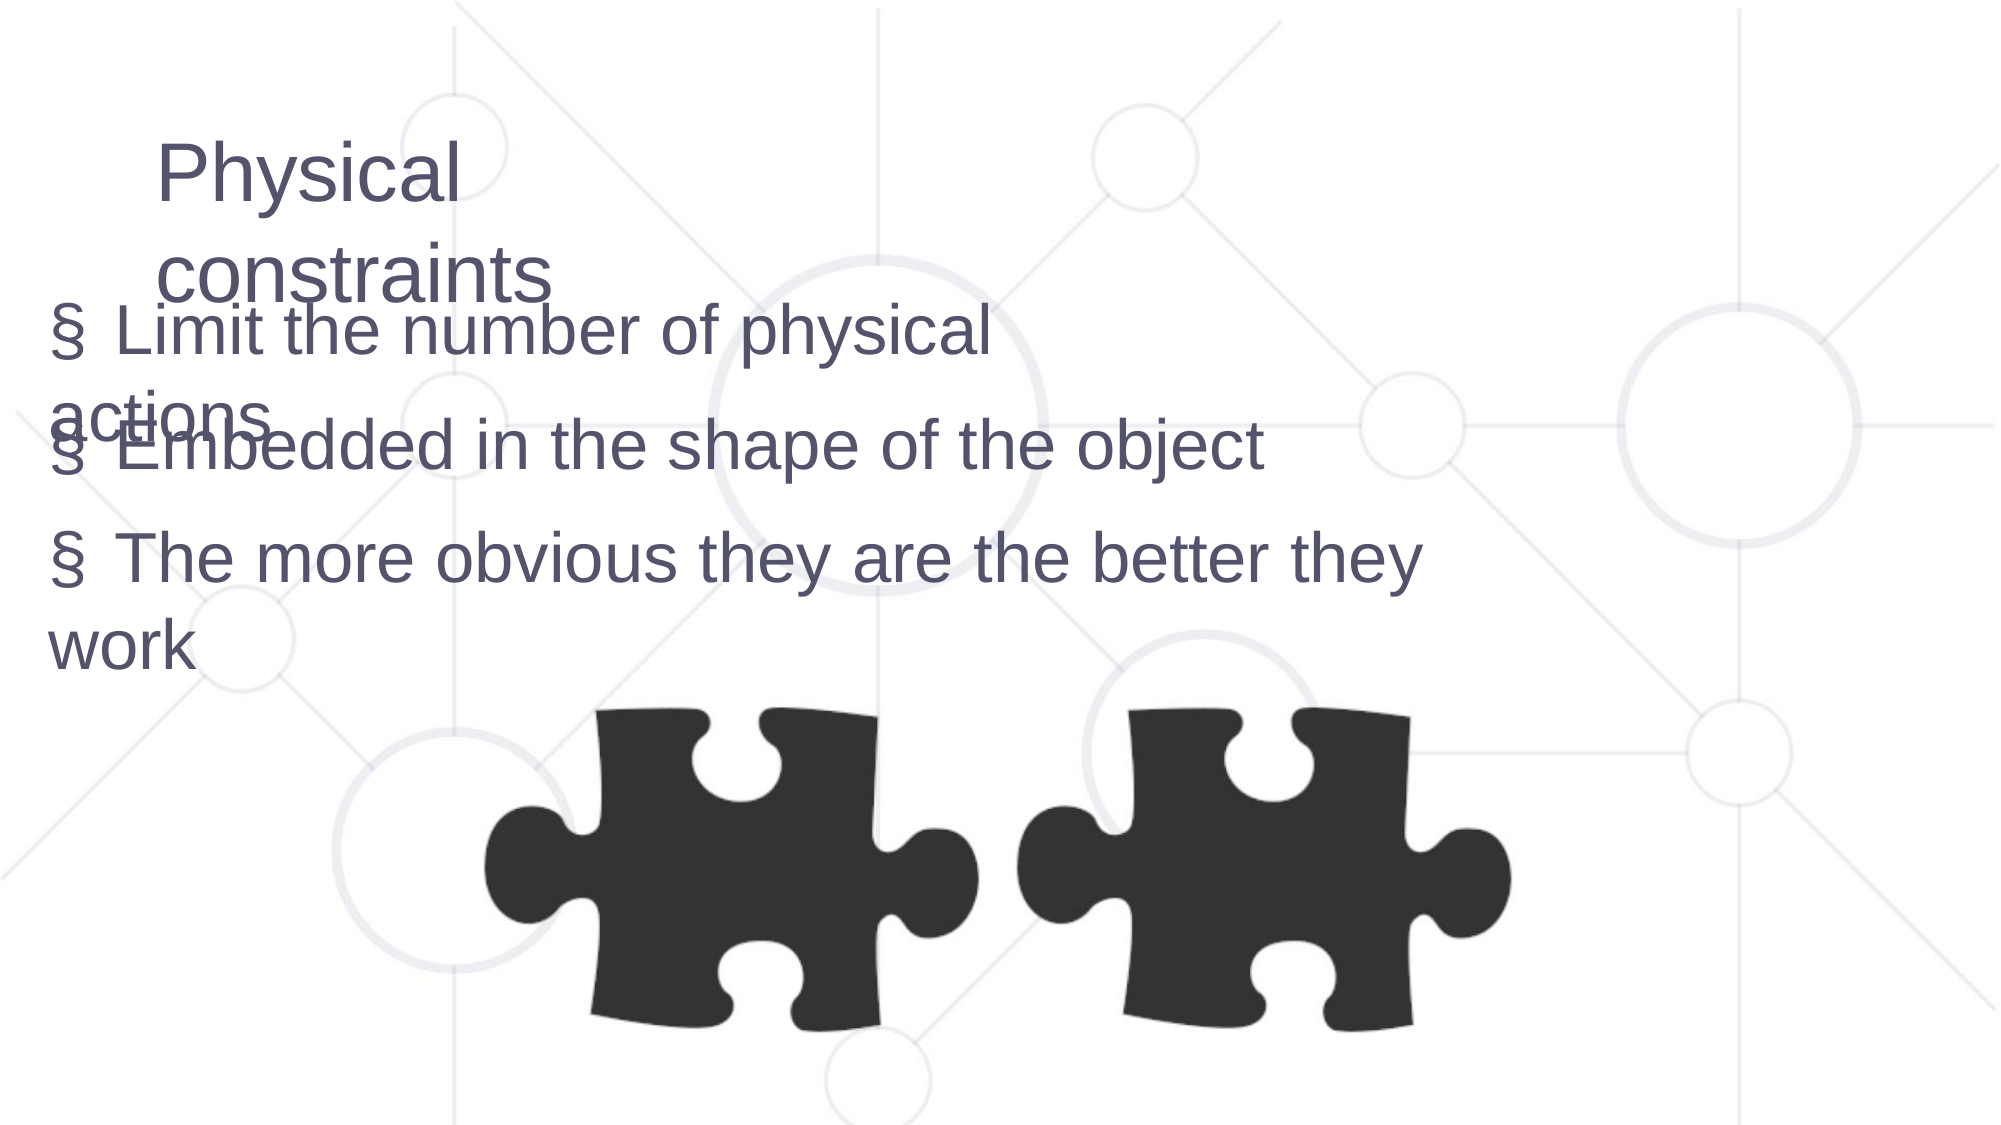

Physical constraints
§ Limit the number of physical actions
§ Embedded in the shape of the object
§ The more obvious they are the better they work